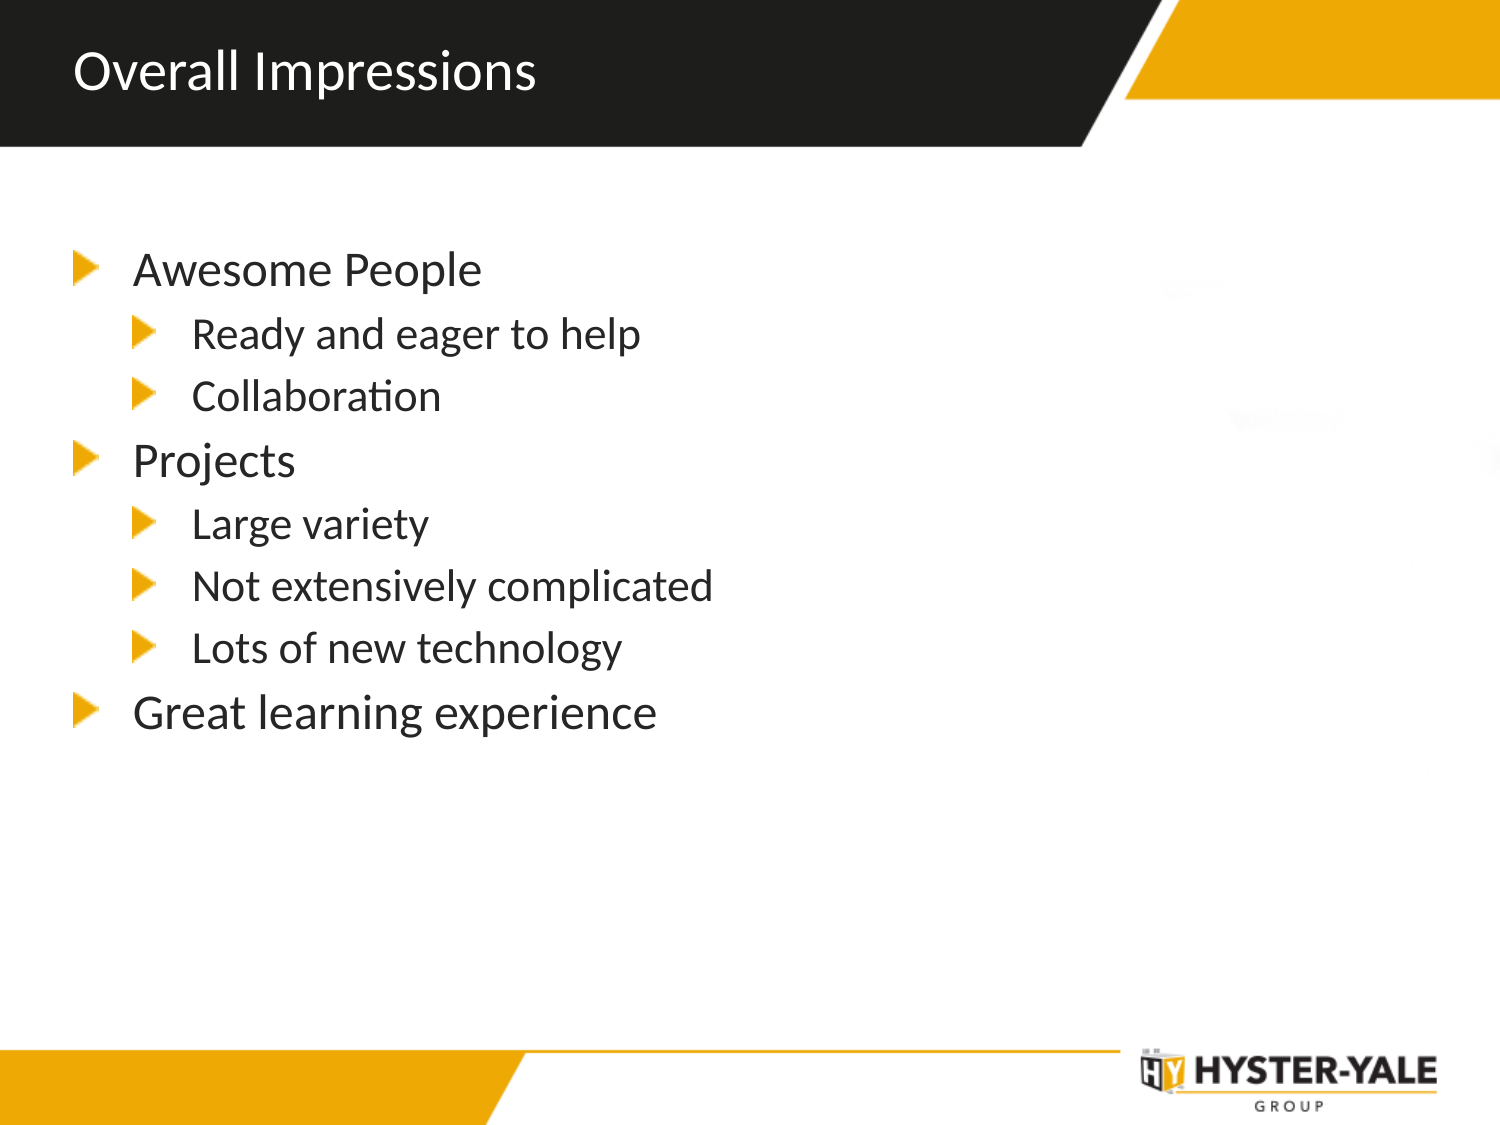

# Overall Impressions
Awesome People
Ready and eager to help
Collaboration
Projects
Large variety
Not extensively complicated
Lots of new technology
Great learning experience